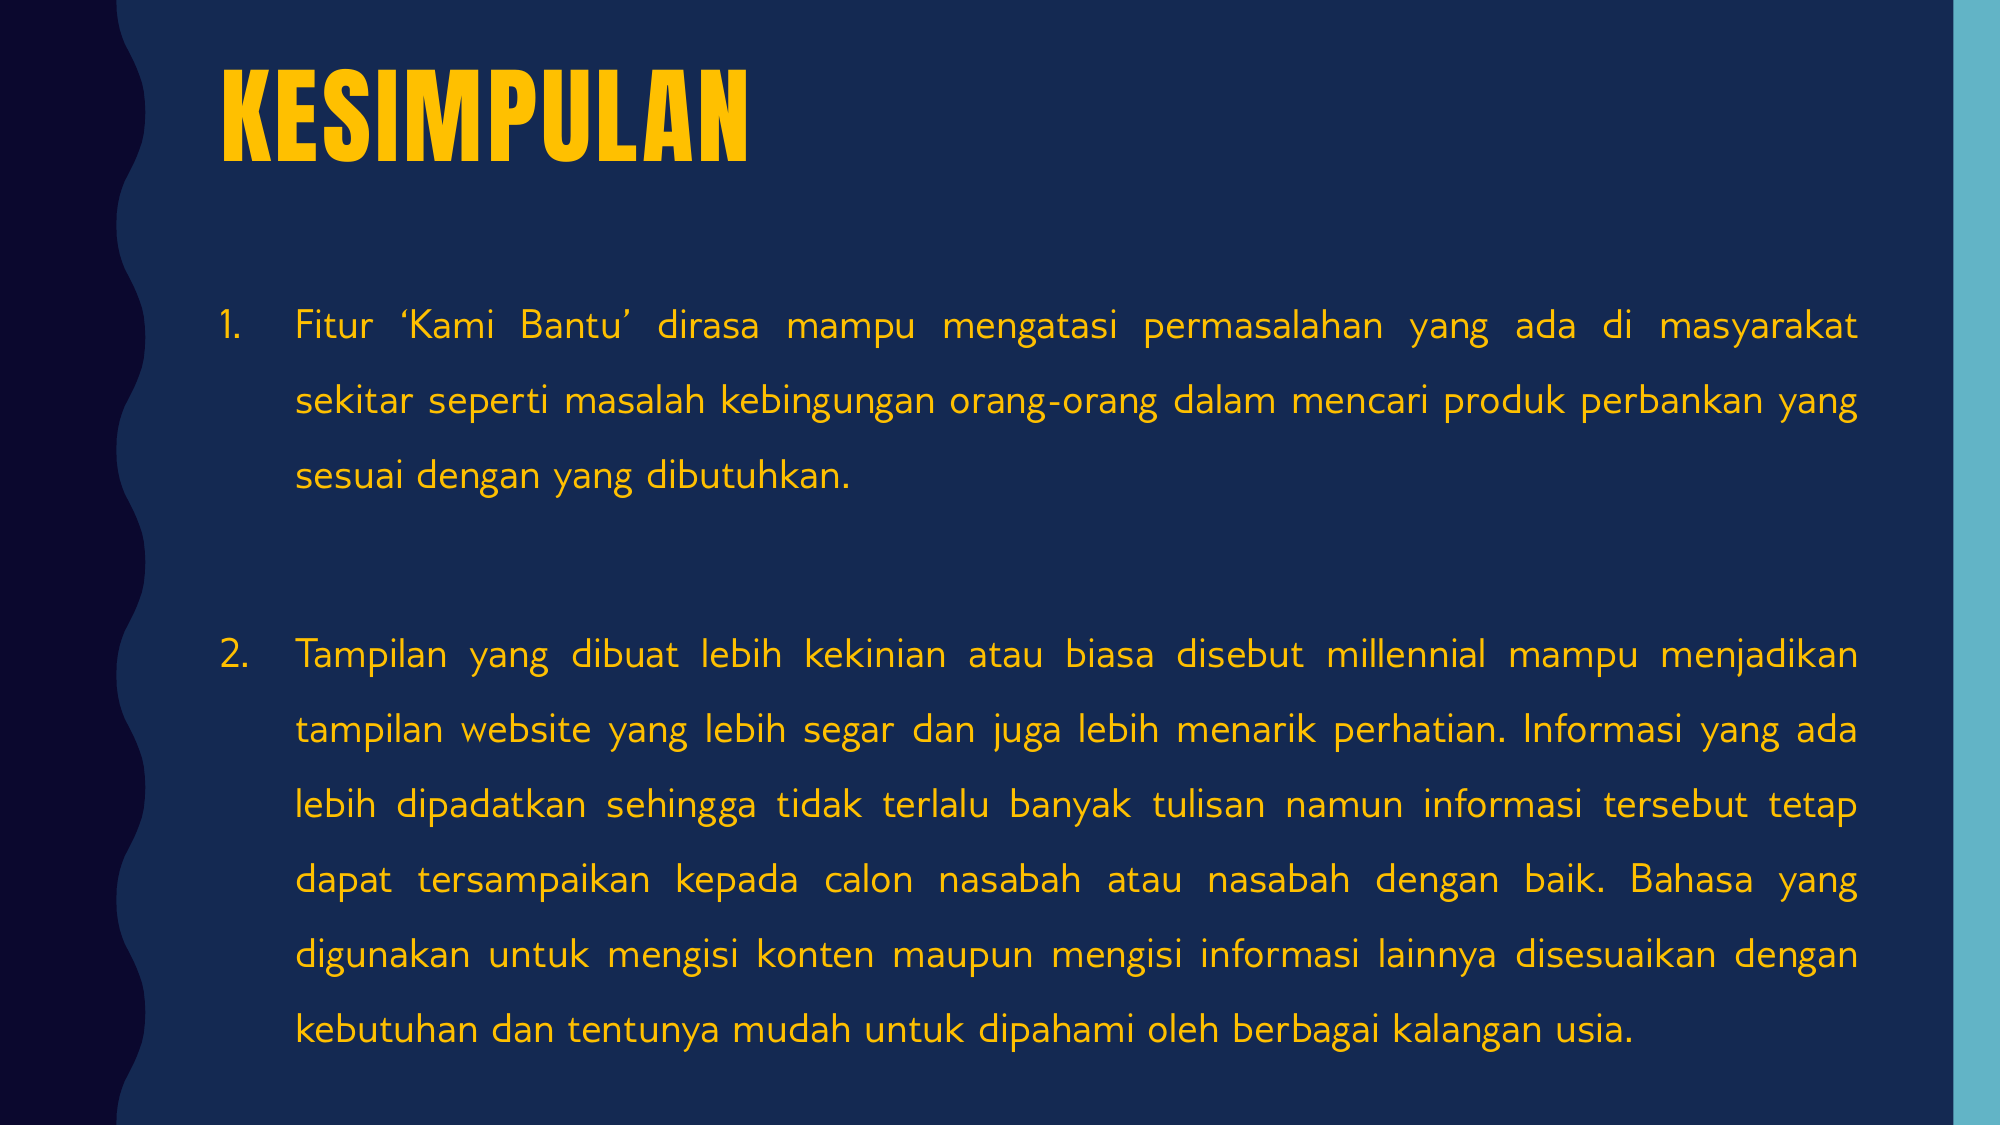

# Kesimpulan
Fitur ‘Kami Bantu’ dirasa mampu mengatasi permasalahan yang ada di masyarakat sekitar seperti masalah kebingungan orang-orang dalam mencari produk perbankan yang sesuai dengan yang dibutuhkan.

Tampilan yang dibuat lebih kekinian atau biasa disebut millennial mampu menjadikan tampilan website yang lebih segar dan juga lebih menarik perhatian. Informasi yang ada lebih dipadatkan sehingga tidak terlalu banyak tulisan namun informasi tersebut tetap dapat tersampaikan kepada calon nasabah atau nasabah dengan baik. Bahasa yang digunakan untuk mengisi konten maupun mengisi informasi lainnya disesuaikan dengan kebutuhan dan tentunya mudah untuk dipahami oleh berbagai kalangan usia.